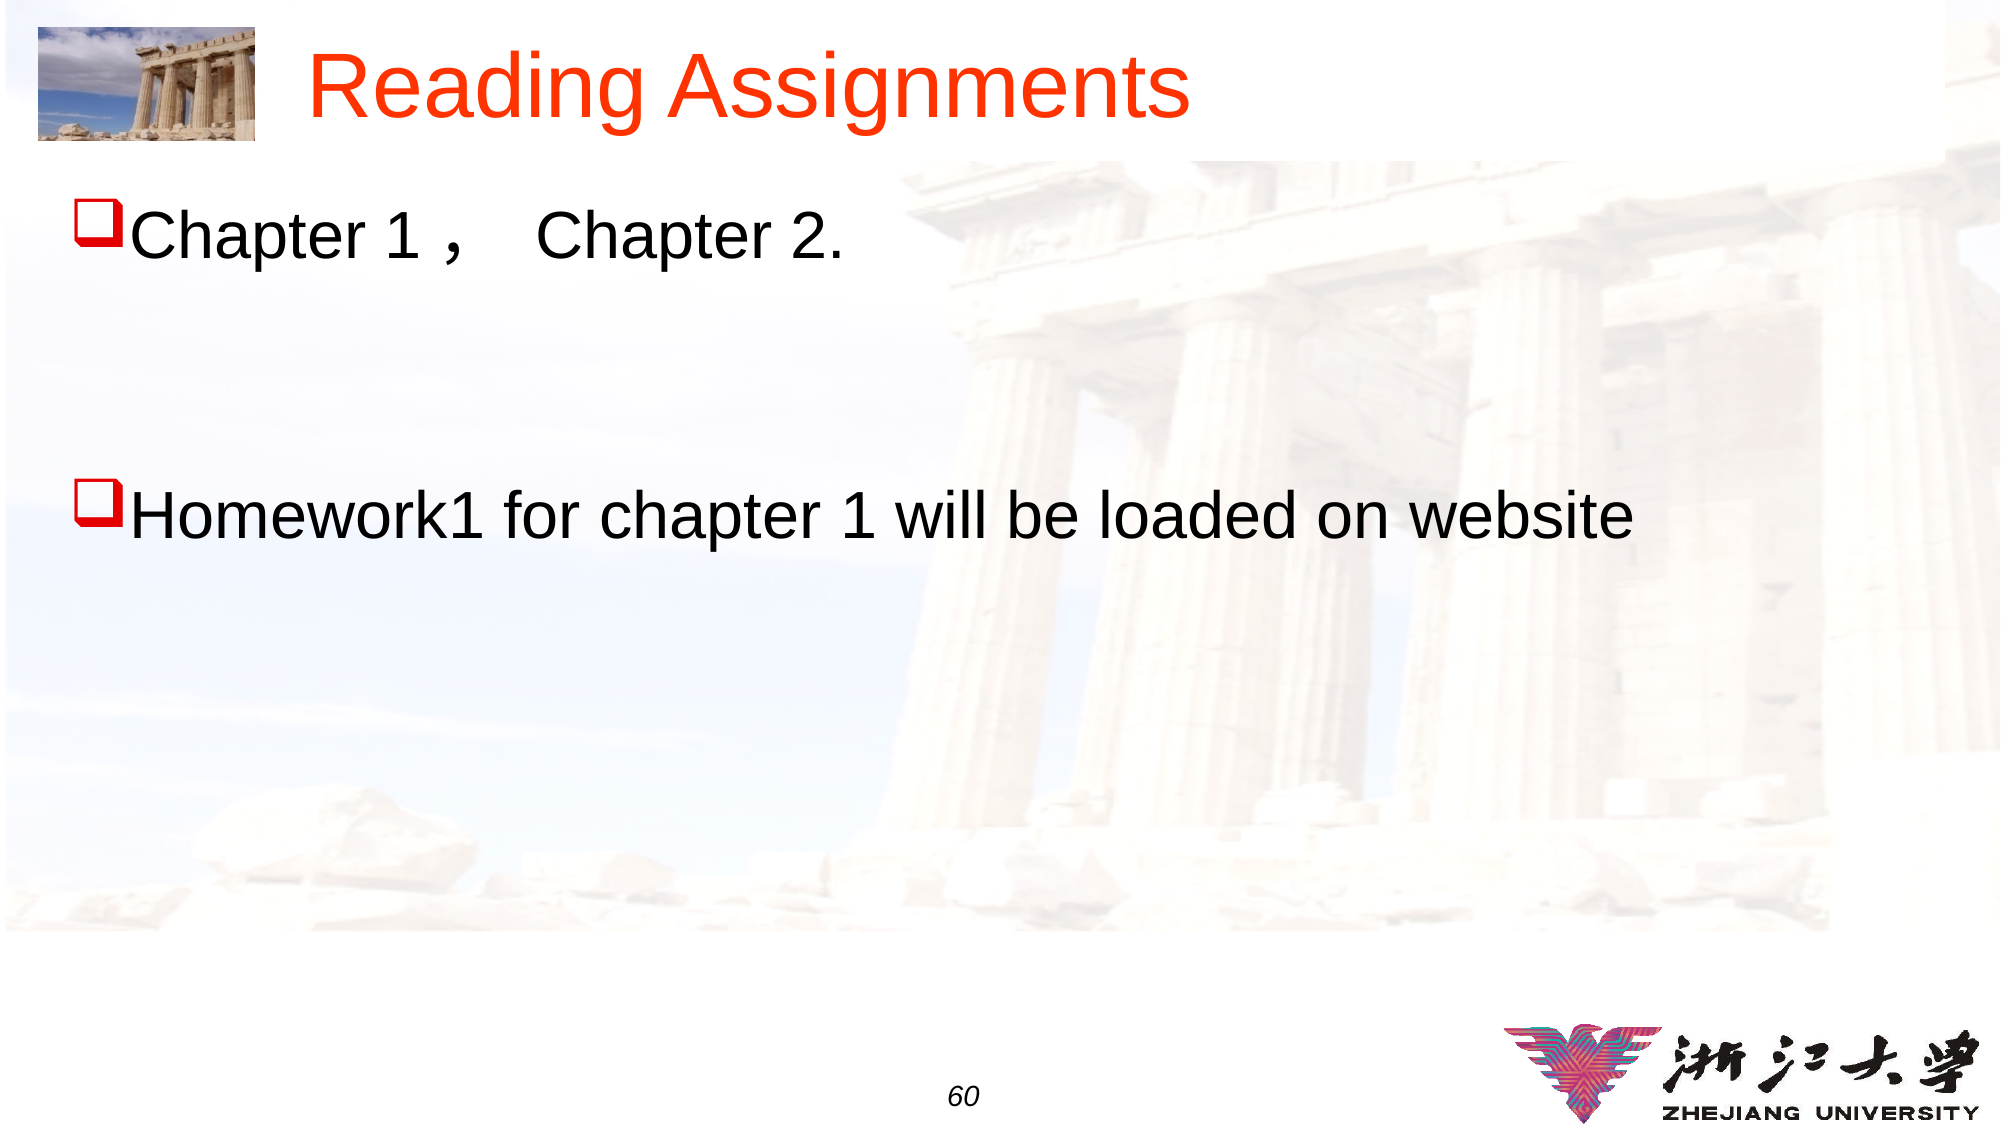

# Reading Assignments
Chapter 1， Chapter 2.

Homework1 for chapter 1 will be loaded on website